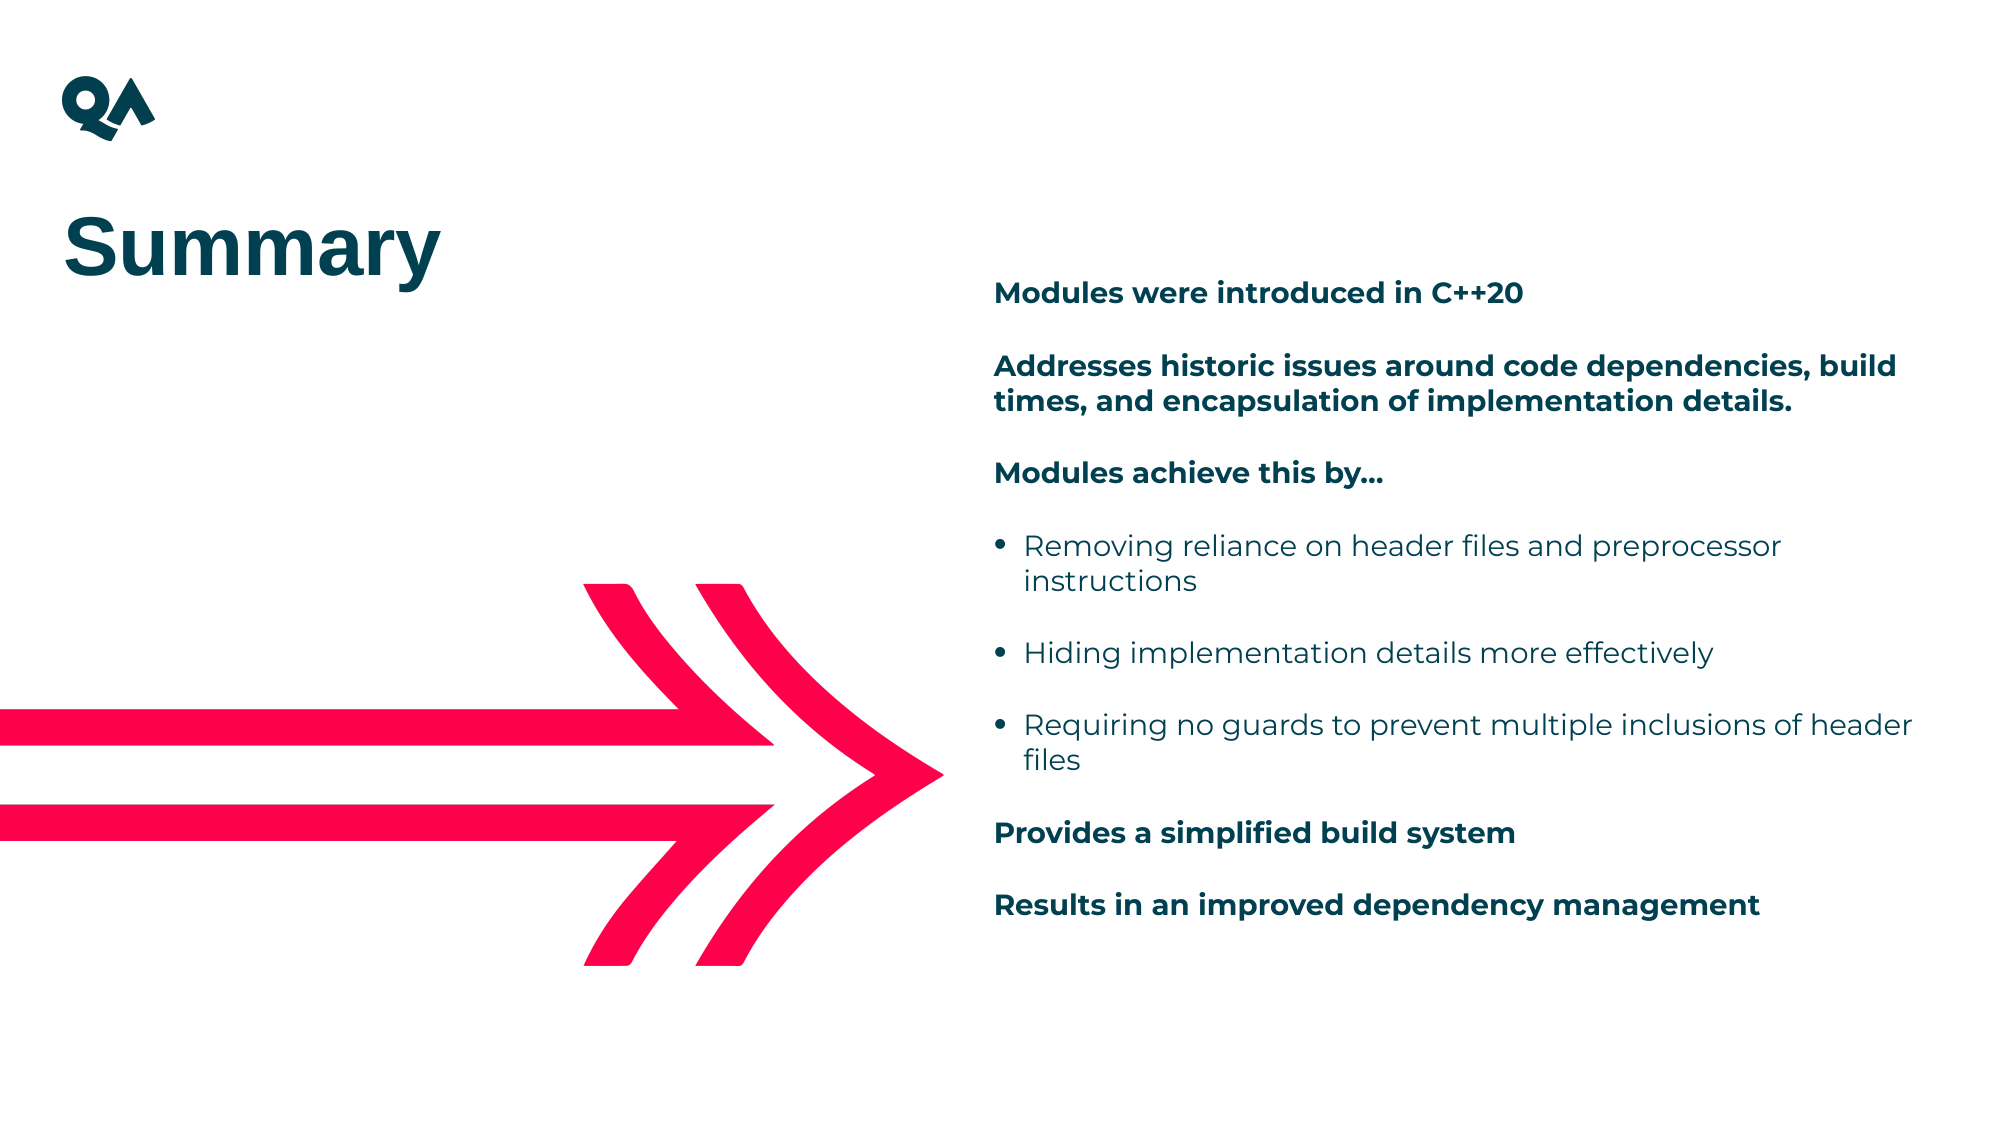

Summary
Modules were introduced in C++20
Addresses historic issues around code dependencies, build times, and encapsulation of implementation details.
Modules achieve this by…
Removing reliance on header files and preprocessor instructions
Hiding implementation details more effectively
Requiring no guards to prevent multiple inclusions of header files
Provides a simplified build system
Results in an improved dependency management